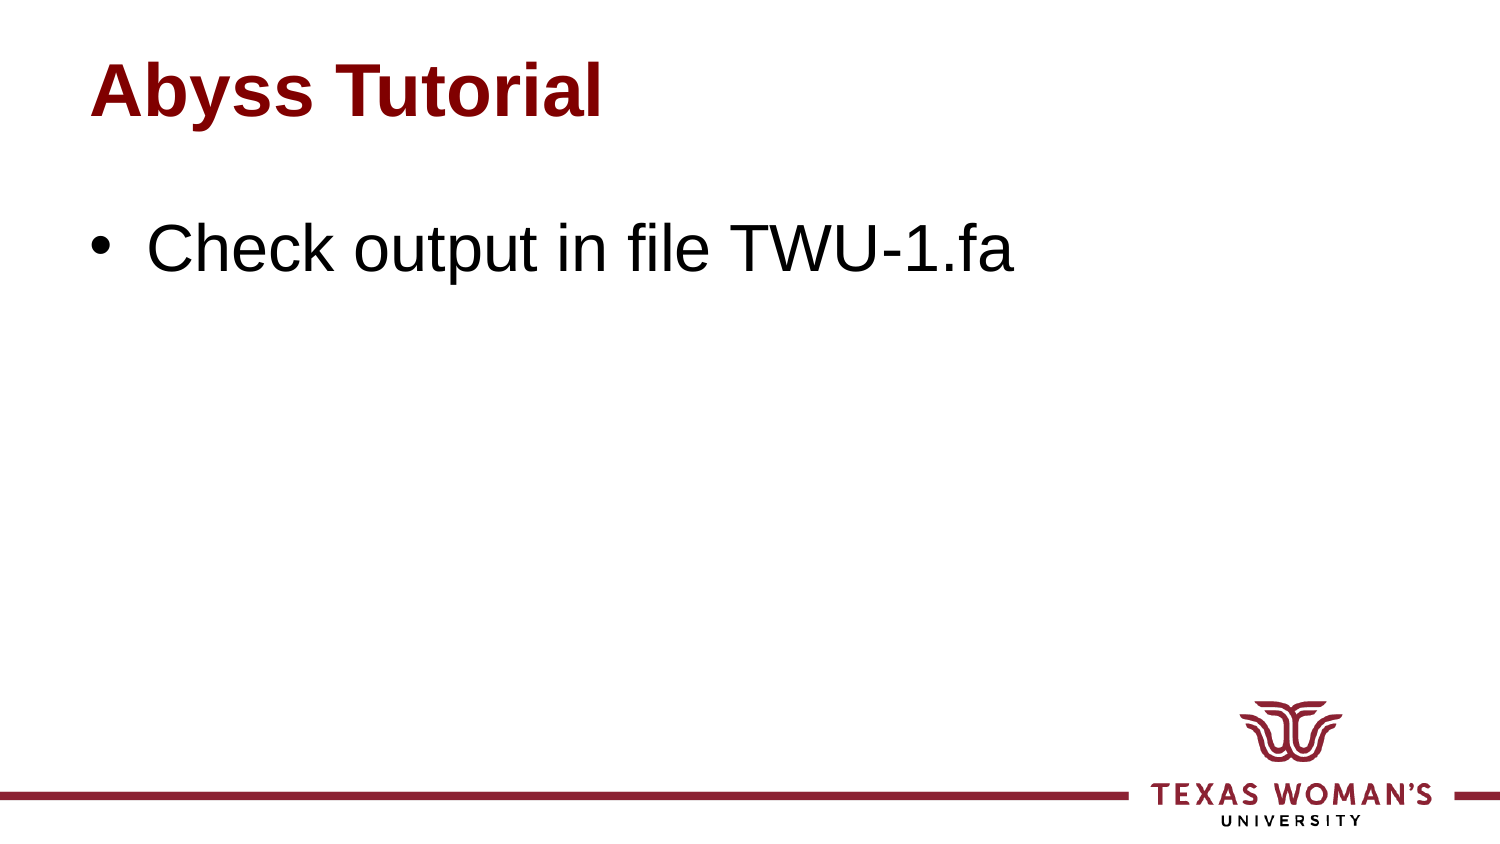

# Abyss Tutorial
Check output in file TWU-1.fa